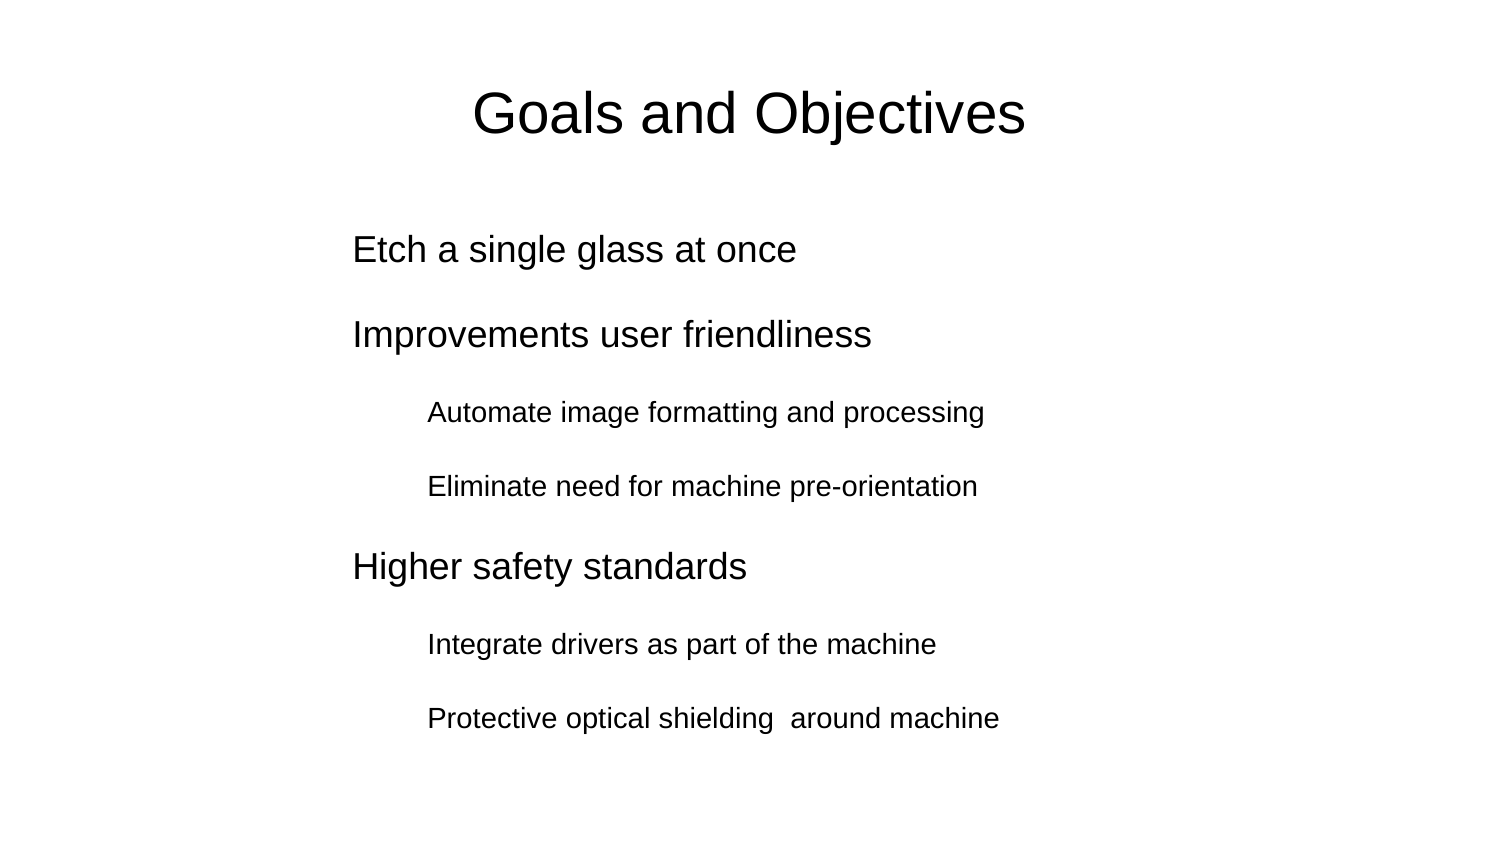

# Goals and Objectives

Etch a single glass at once
Improvements user friendliness
Automate image formatting and processing
Eliminate need for machine pre-orientation
Higher safety standards
Integrate drivers as part of the machine
Protective optical shielding  around machine